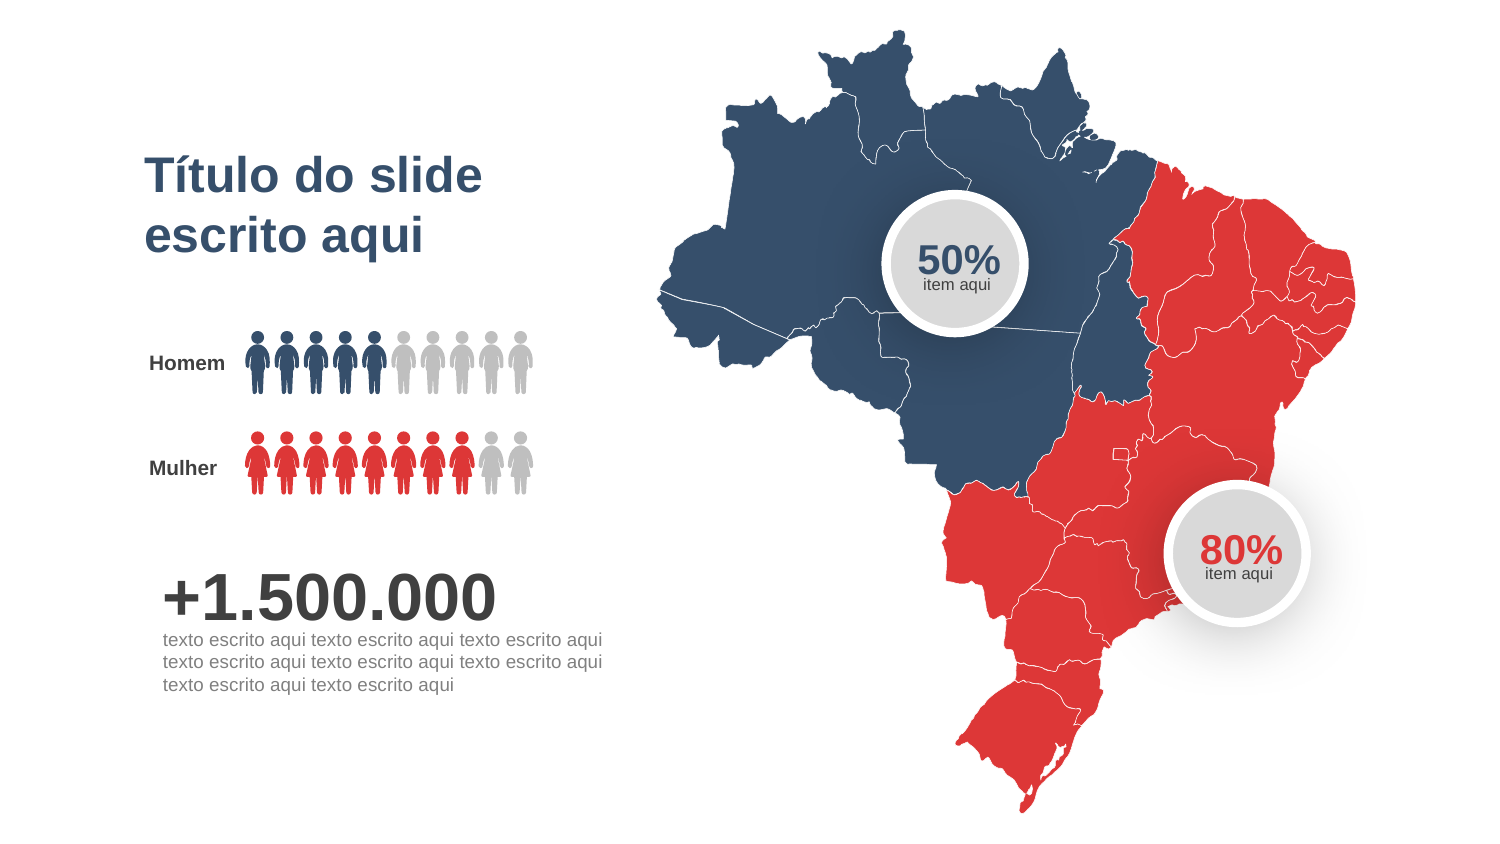

Título do slide escrito aqui

50%
item aqui

Homem

Mulher

80%
item aqui

+1.500.000

texto escrito aqui texto escrito aqui texto escrito aqui texto escrito aqui texto escrito aqui texto escrito aqui texto escrito aqui texto escrito aqui